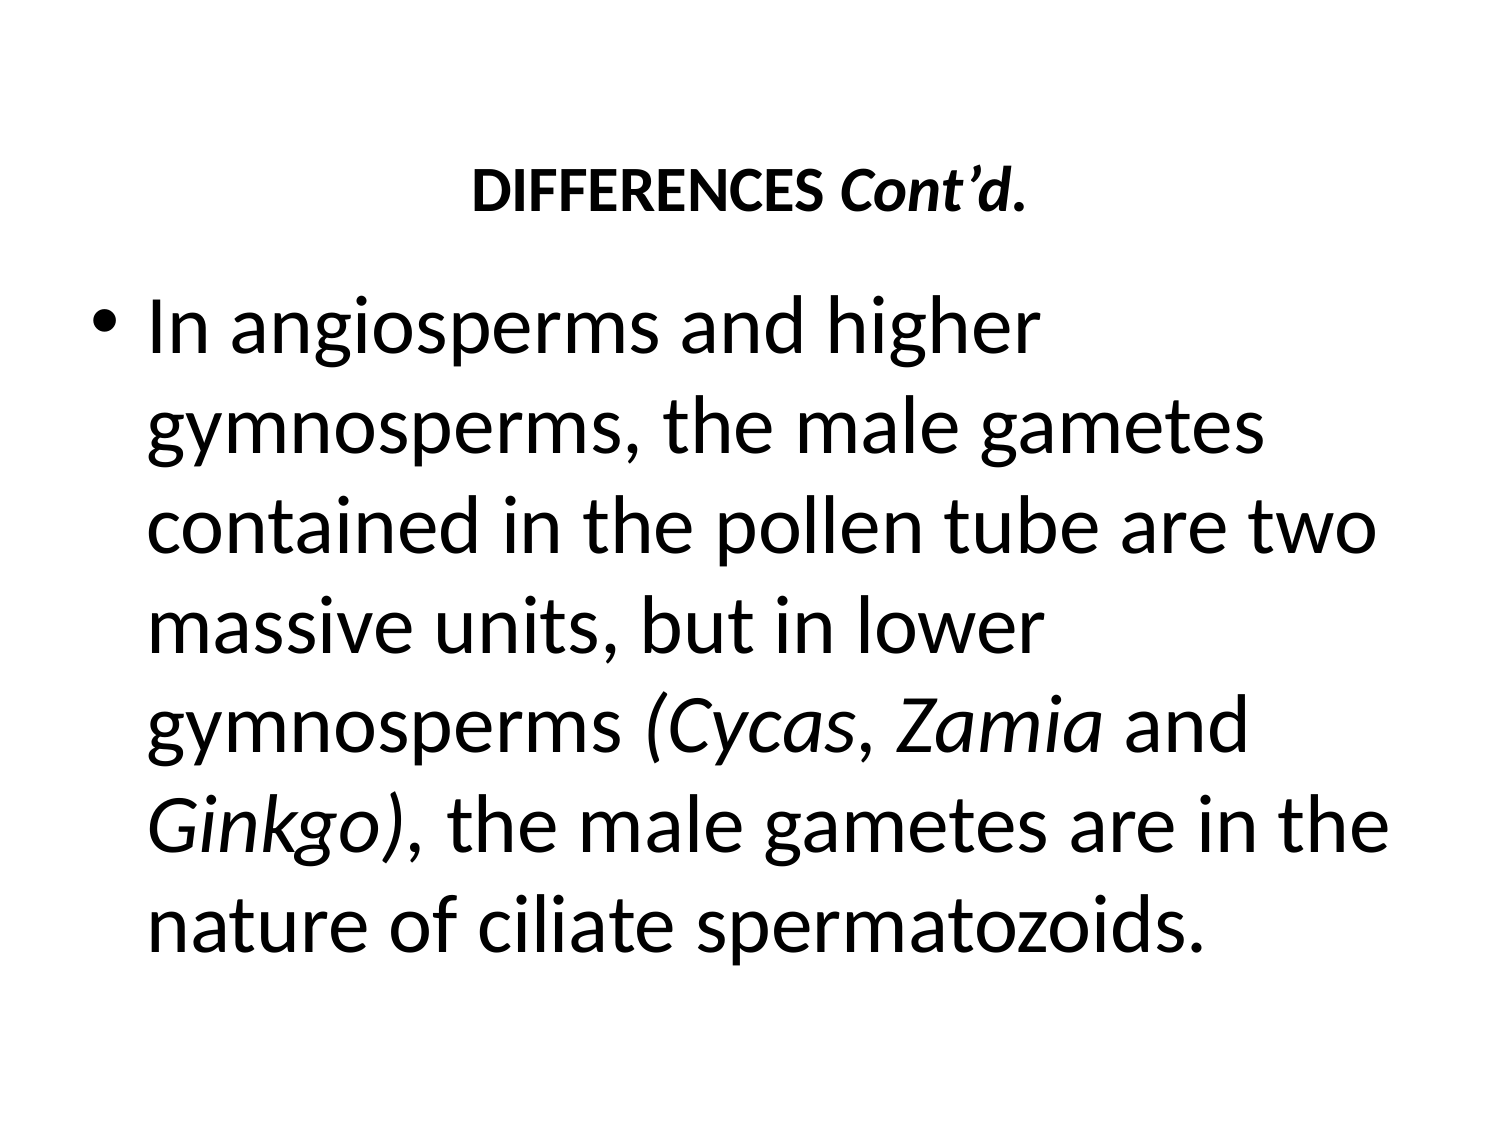

# DIFFERENCES Cont’d.
In angiosperms and higher gymnosperms, the male gametes contained in the pollen tube are two massive units, but in lower gymnosperms (Cycas, Zamia and Ginkgo), the male gametes are in the nature of ciliate spermatozoids.